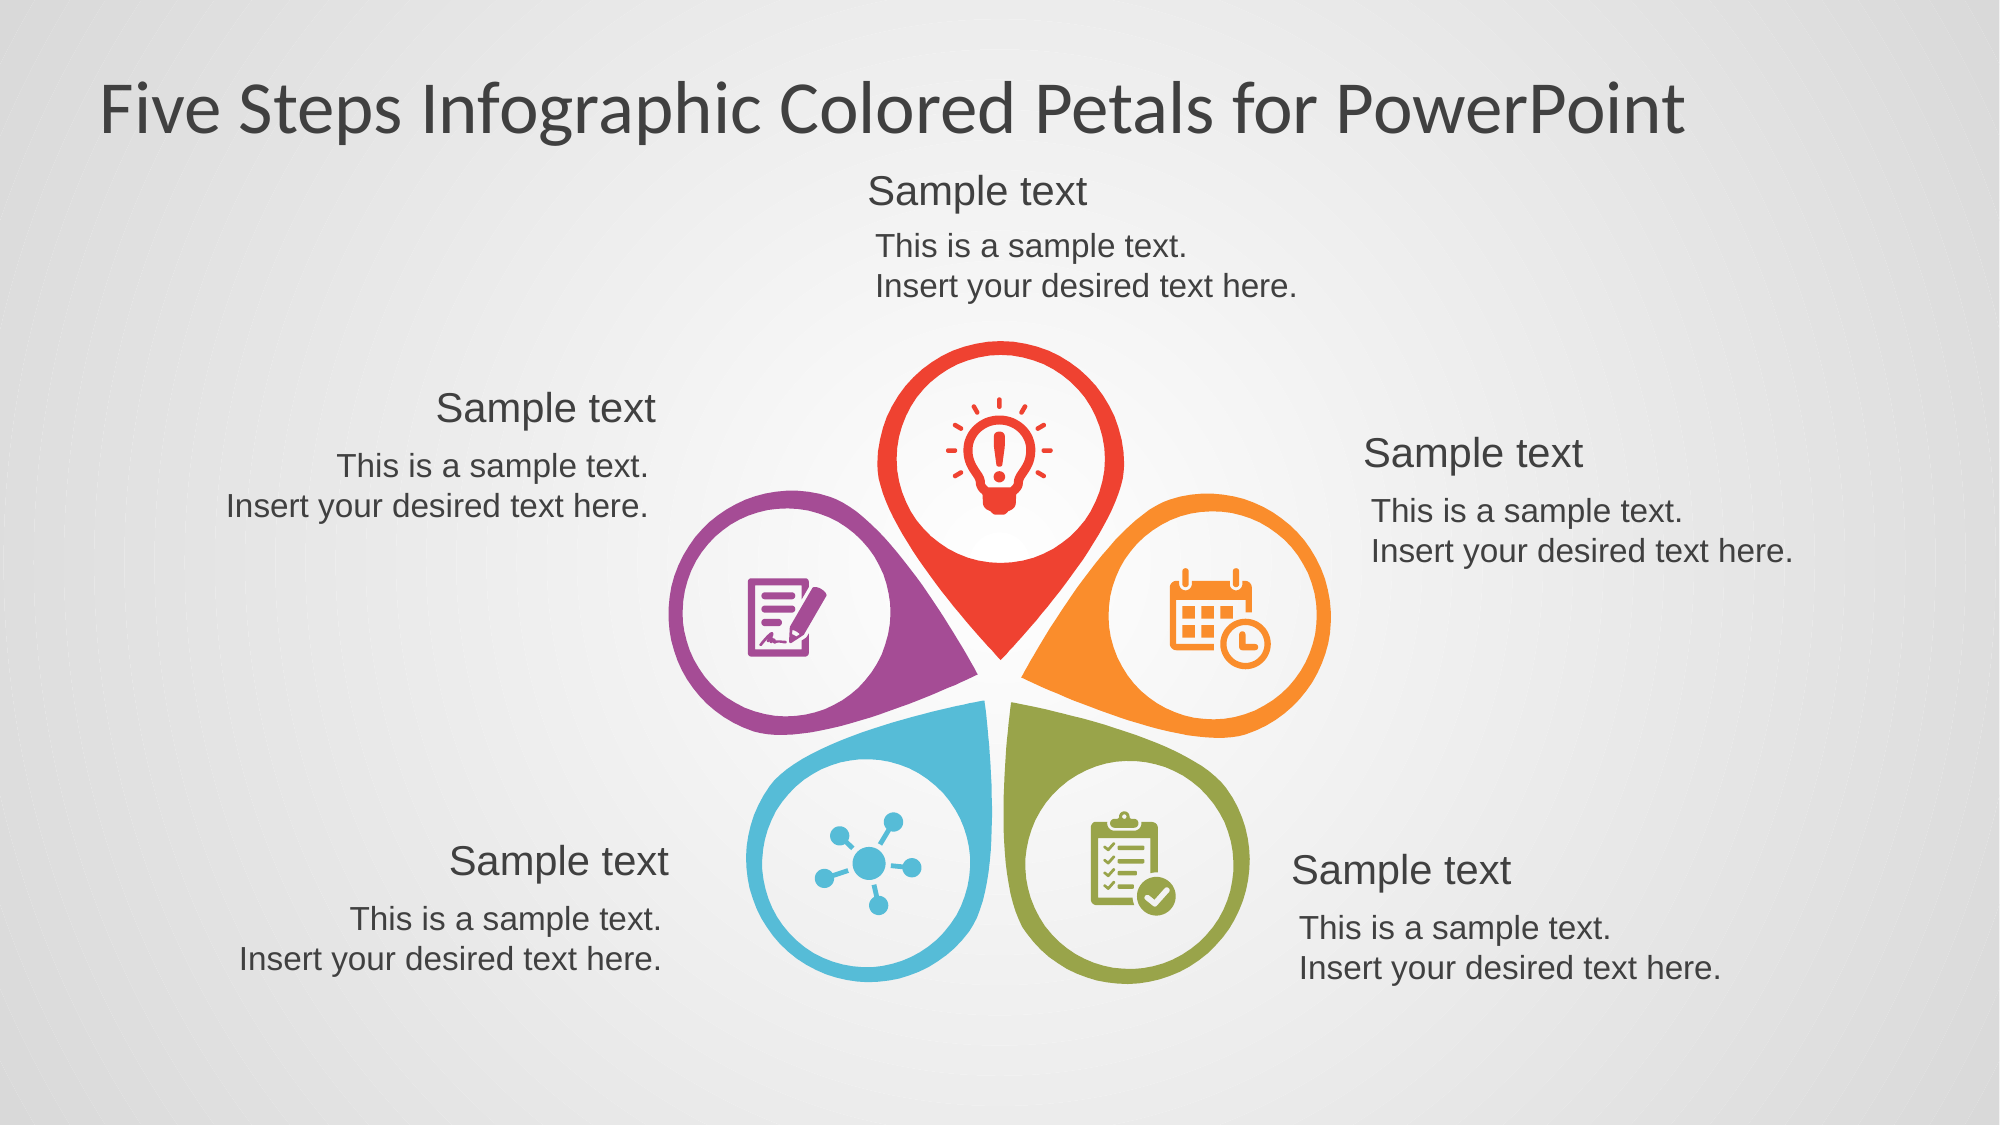

# Five Steps Infographic Colored Petals for PowerPoint
Sample text
This is a sample text.
Insert your desired text here.

Sample text
Sample text
This is a sample text.
Insert your desired text here.
This is a sample text.
Insert your desired text here.
Sample text
Sample text
This is a sample text.
Insert your desired text here.
This is a sample text.
Insert your desired text here.